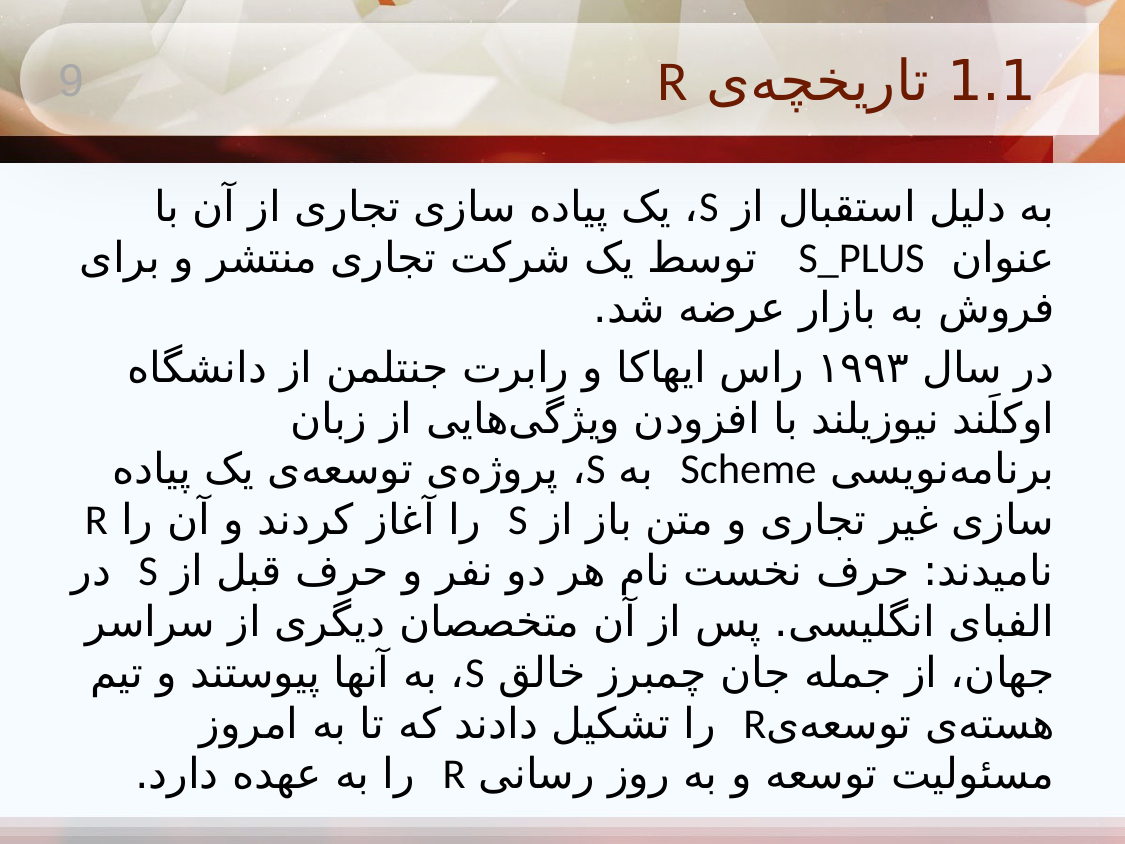

# 1.1 تاریخچه‌ی R
9
به دلیل استقبال از S، یک پیاده سازی تجاری از آن با عنوان  S_PLUS   توسط یک شرکت تجاری منتشر و برای فروش به بازار عرضه شد.
در سال ۱۹۹۳ راس ایهاکا و رابرت جنتلمن از دانشگاه اوکلَند نیوزیلند با افزودن ویژگی‌هایی از زبان برنامه‌نویسی Scheme  به S، پروژه‌ی توسعه‌ی یک پیاده سازی غیر تجاری و متن باز از S  را آغاز کردند و آن را R  نامیدند: حرف نخست نام هر دو نفر و حرف قبل از S  در الفبای انگلیسی. پس از آن متخصصان دیگری از سراسر جهان، از جمله جان چمبرز خالق S، به آنها پیوستند و تیم هسته‌ی توسعه‌یR  را تشکیل دادند که تا به امروز مسئولیت توسعه و به روز رسانی R  را به عهده دارد.